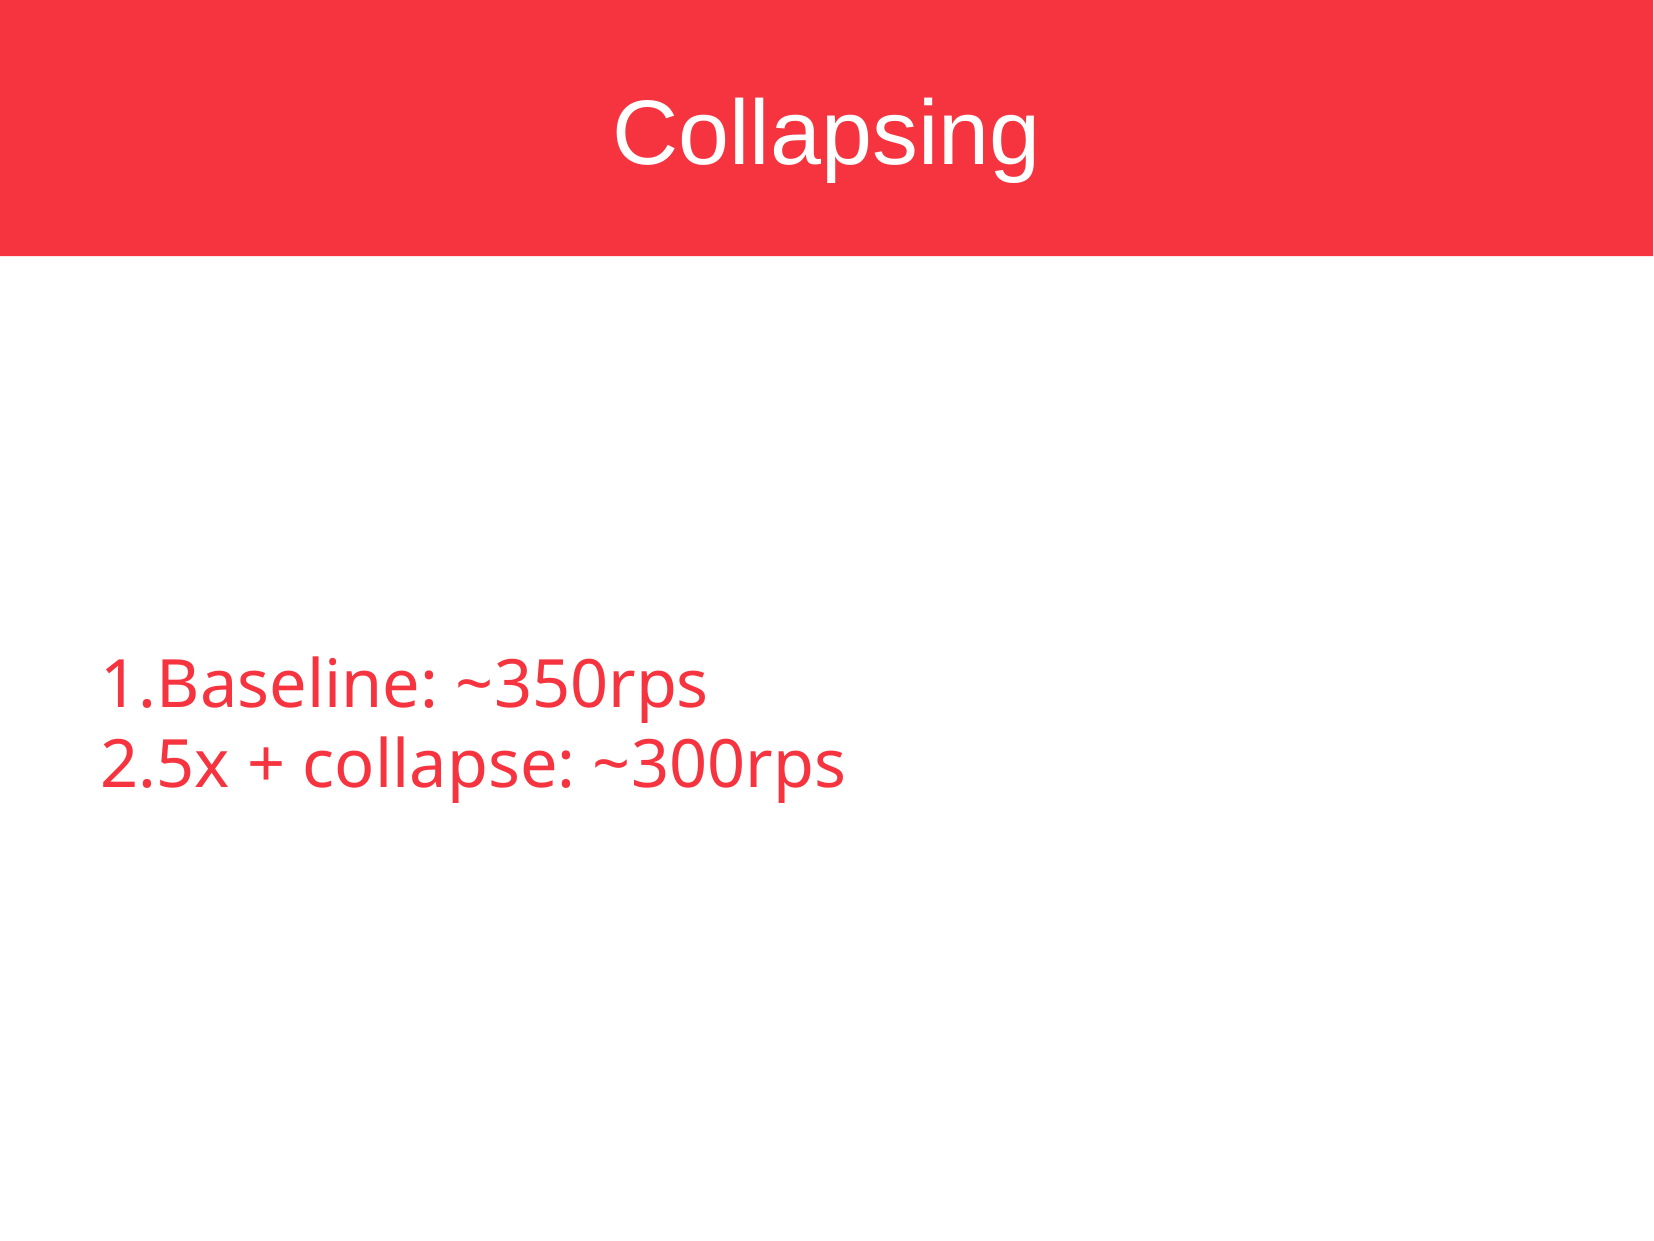

Collapsing
Baseline: ~350rps
5x + collapse: ~300rps